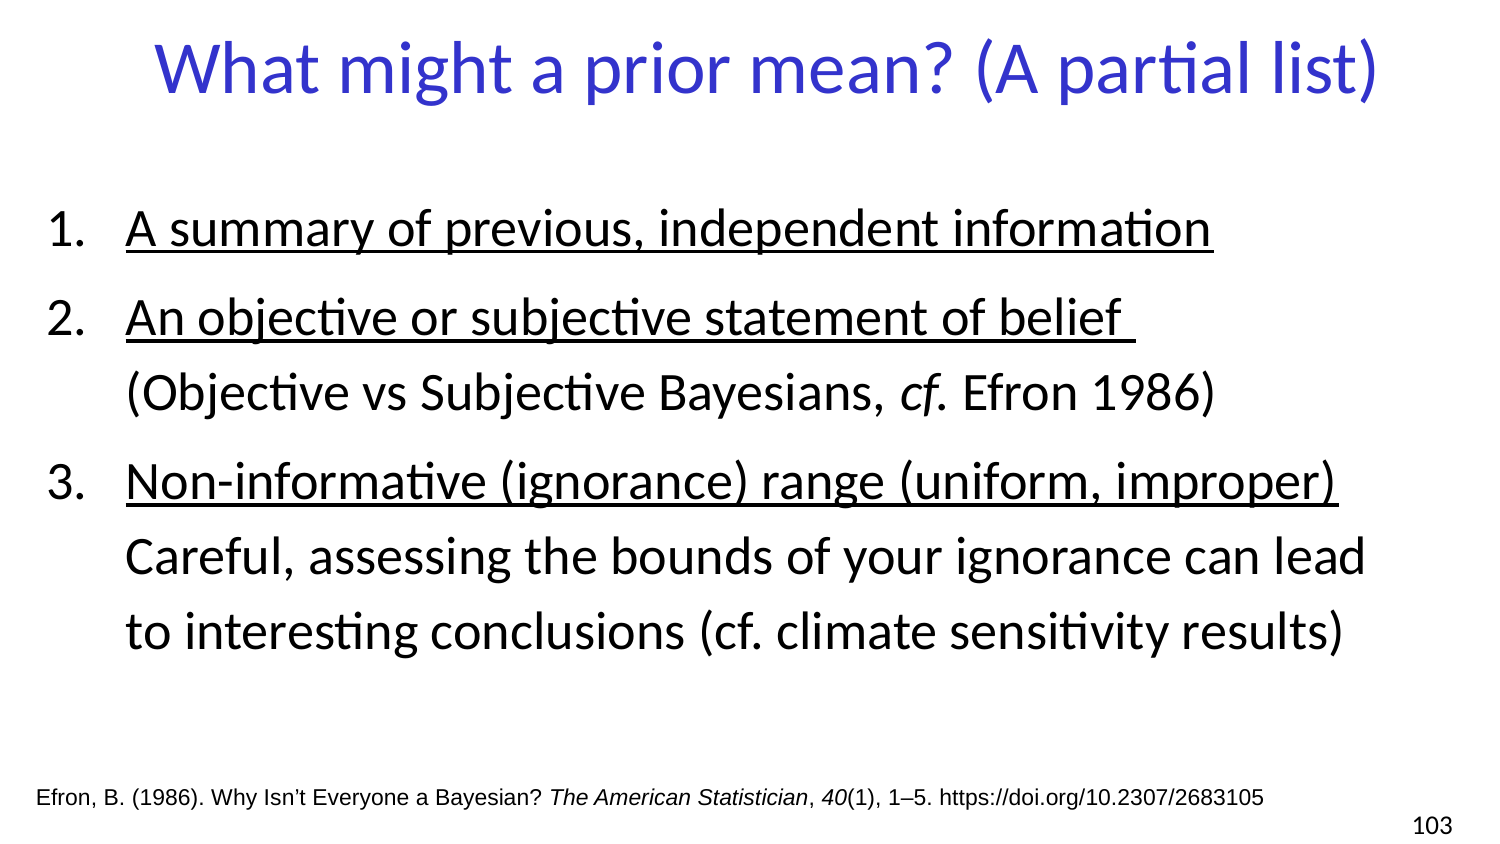

# What might a prior mean? (A partial list)
A summary of previous, independent information
An objective or subjective statement of belief
(Objective vs Subjective Bayesians, cf. Efron 1986)
Non-informative (ignorance) range (uniform, improper)
Careful, assessing the bounds of your ignorance can lead to interesting conclusions (cf. climate sensitivity results)
Efron, B. (1986). Why Isn’t Everyone a Bayesian? The American Statistician, 40(1), 1–5. https://doi.org/10.2307/2683105
103